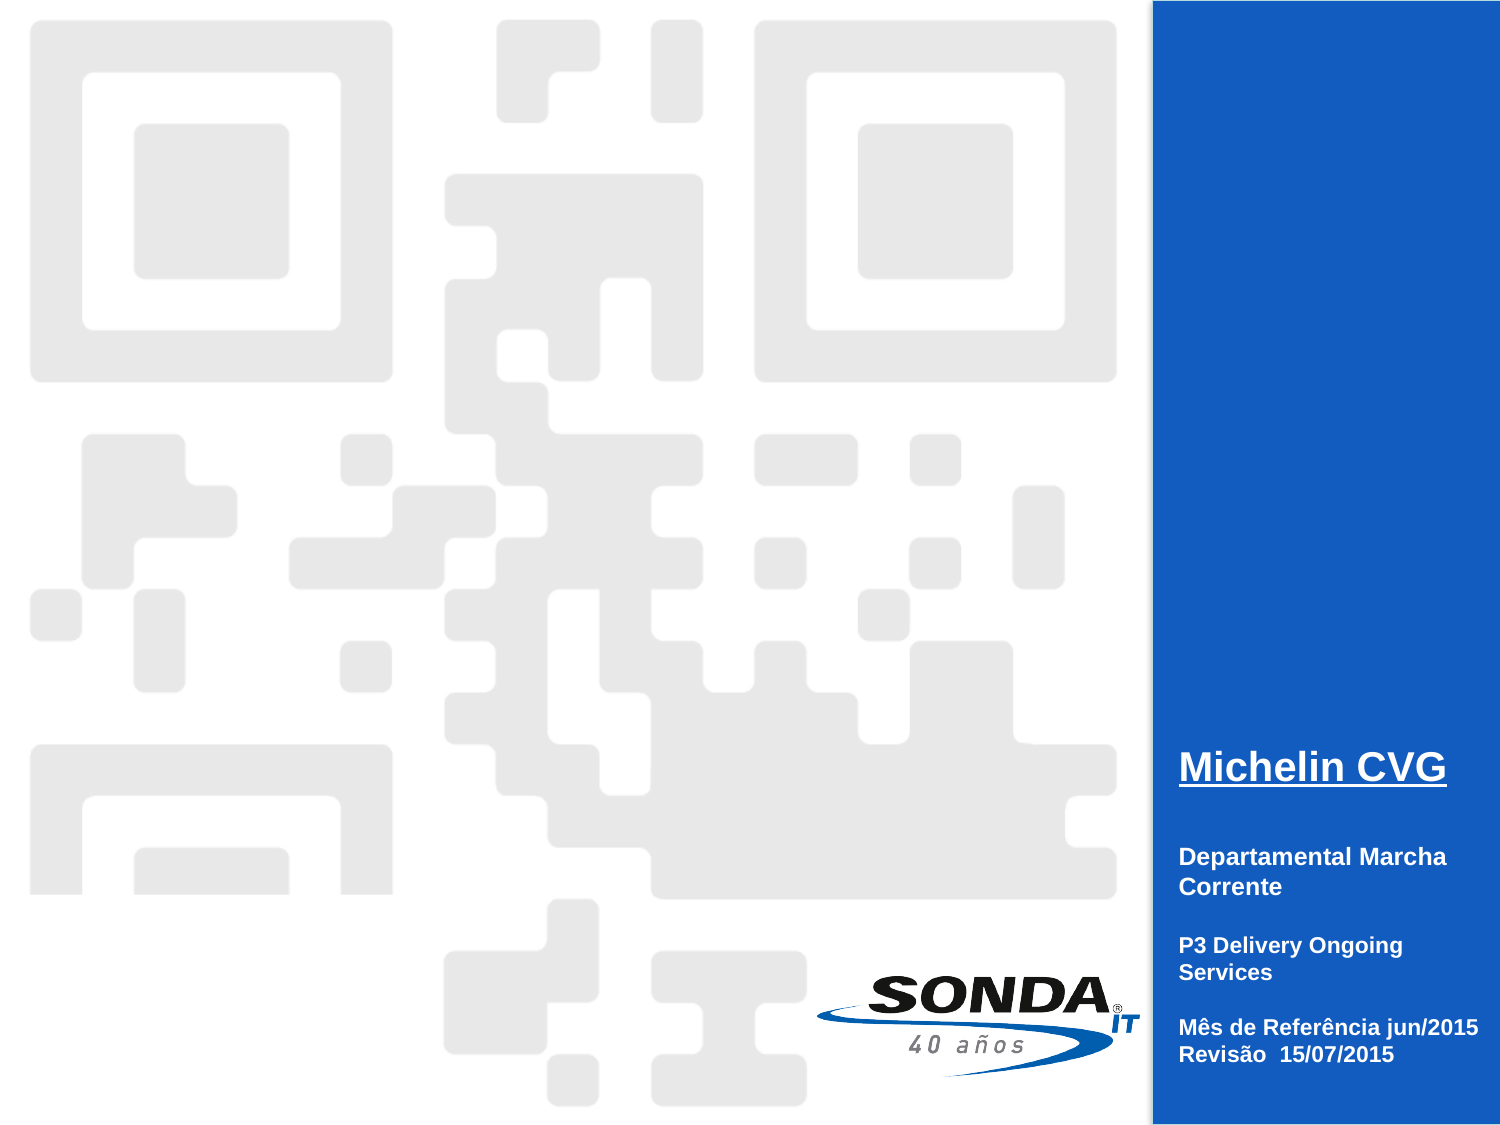

# Michelin CVG Departamental Marcha Corrente P3 Delivery Ongoing Services Mês de Referência jun/2015 Revisão  15/07/2015